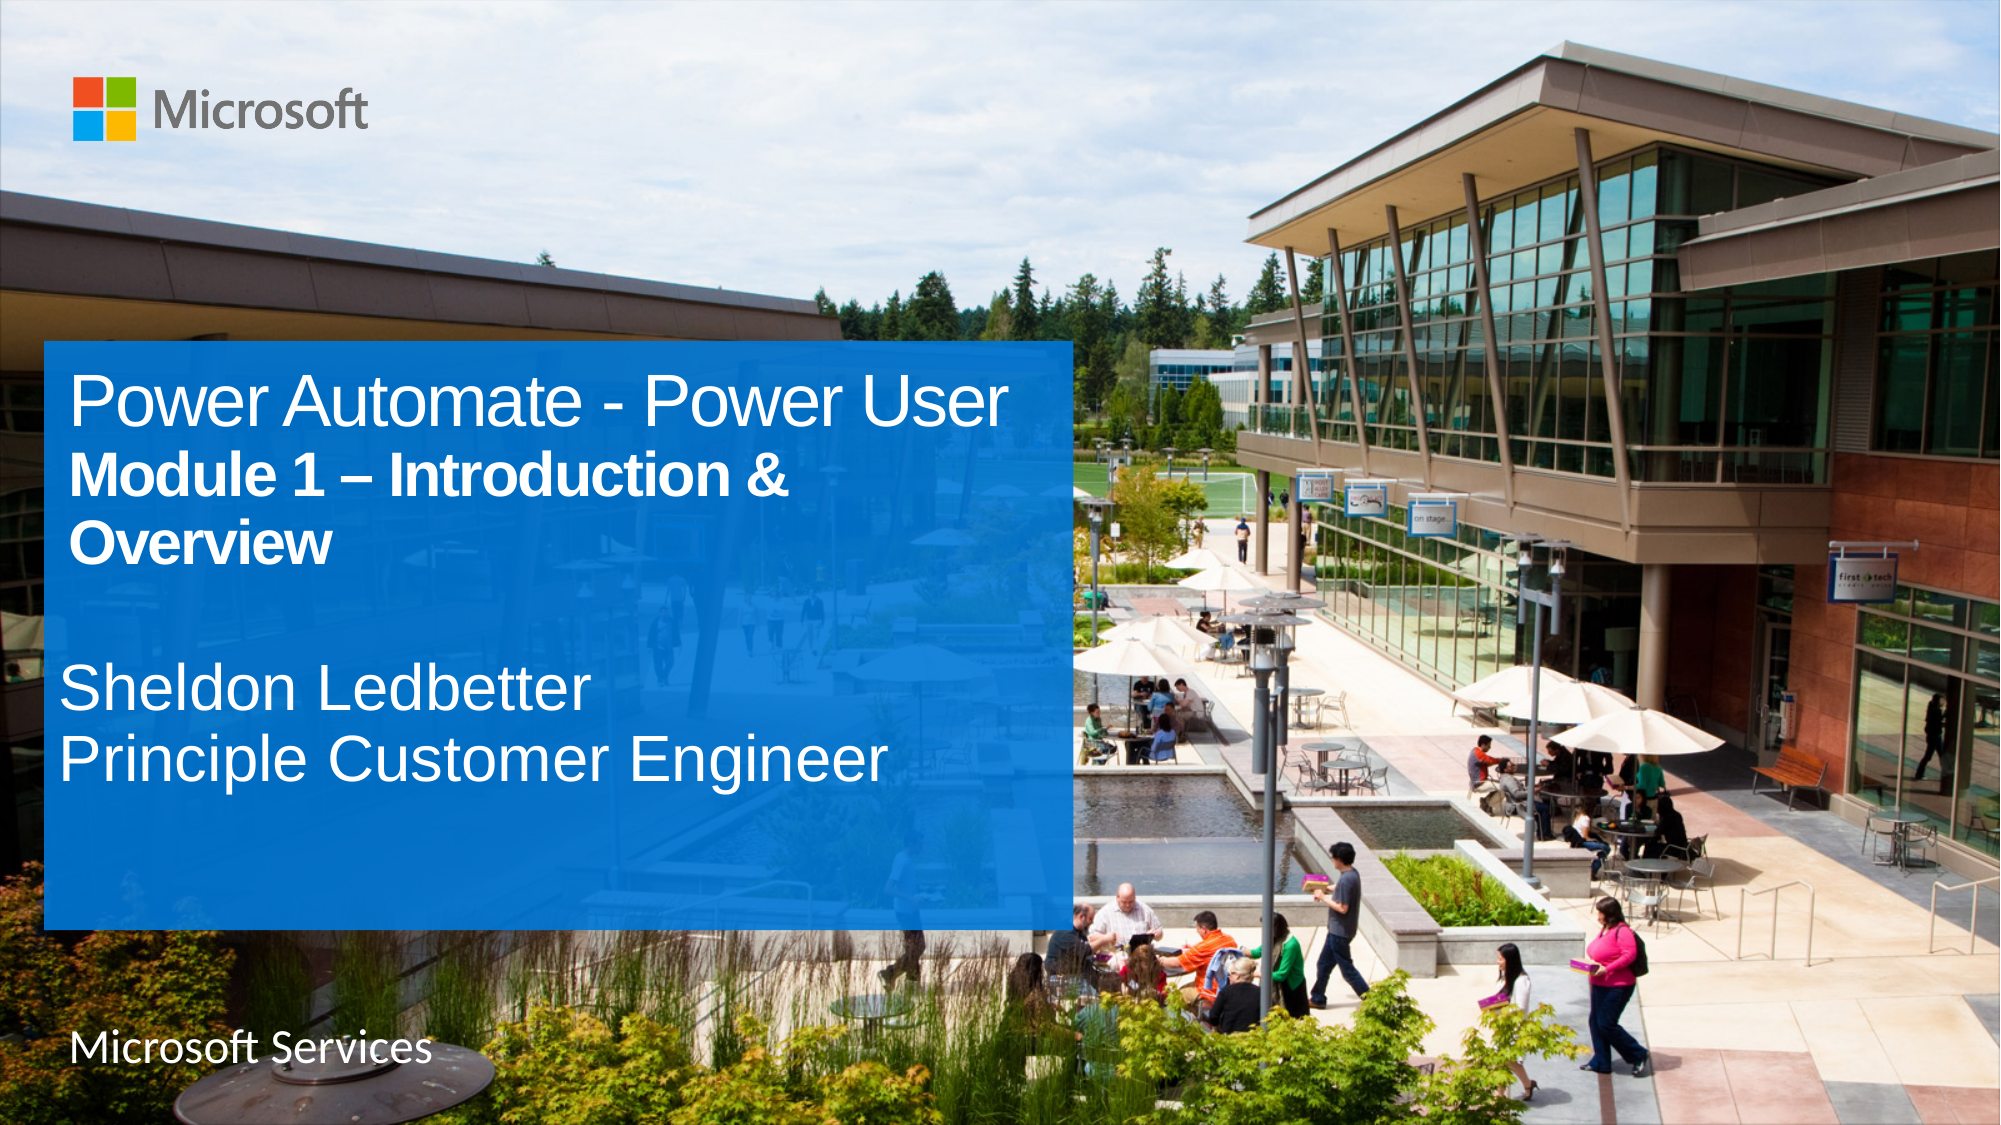

# Power Automate - Power User Module 1 – Introduction & Overview
Sheldon Ledbetter
Principle Customer Engineer